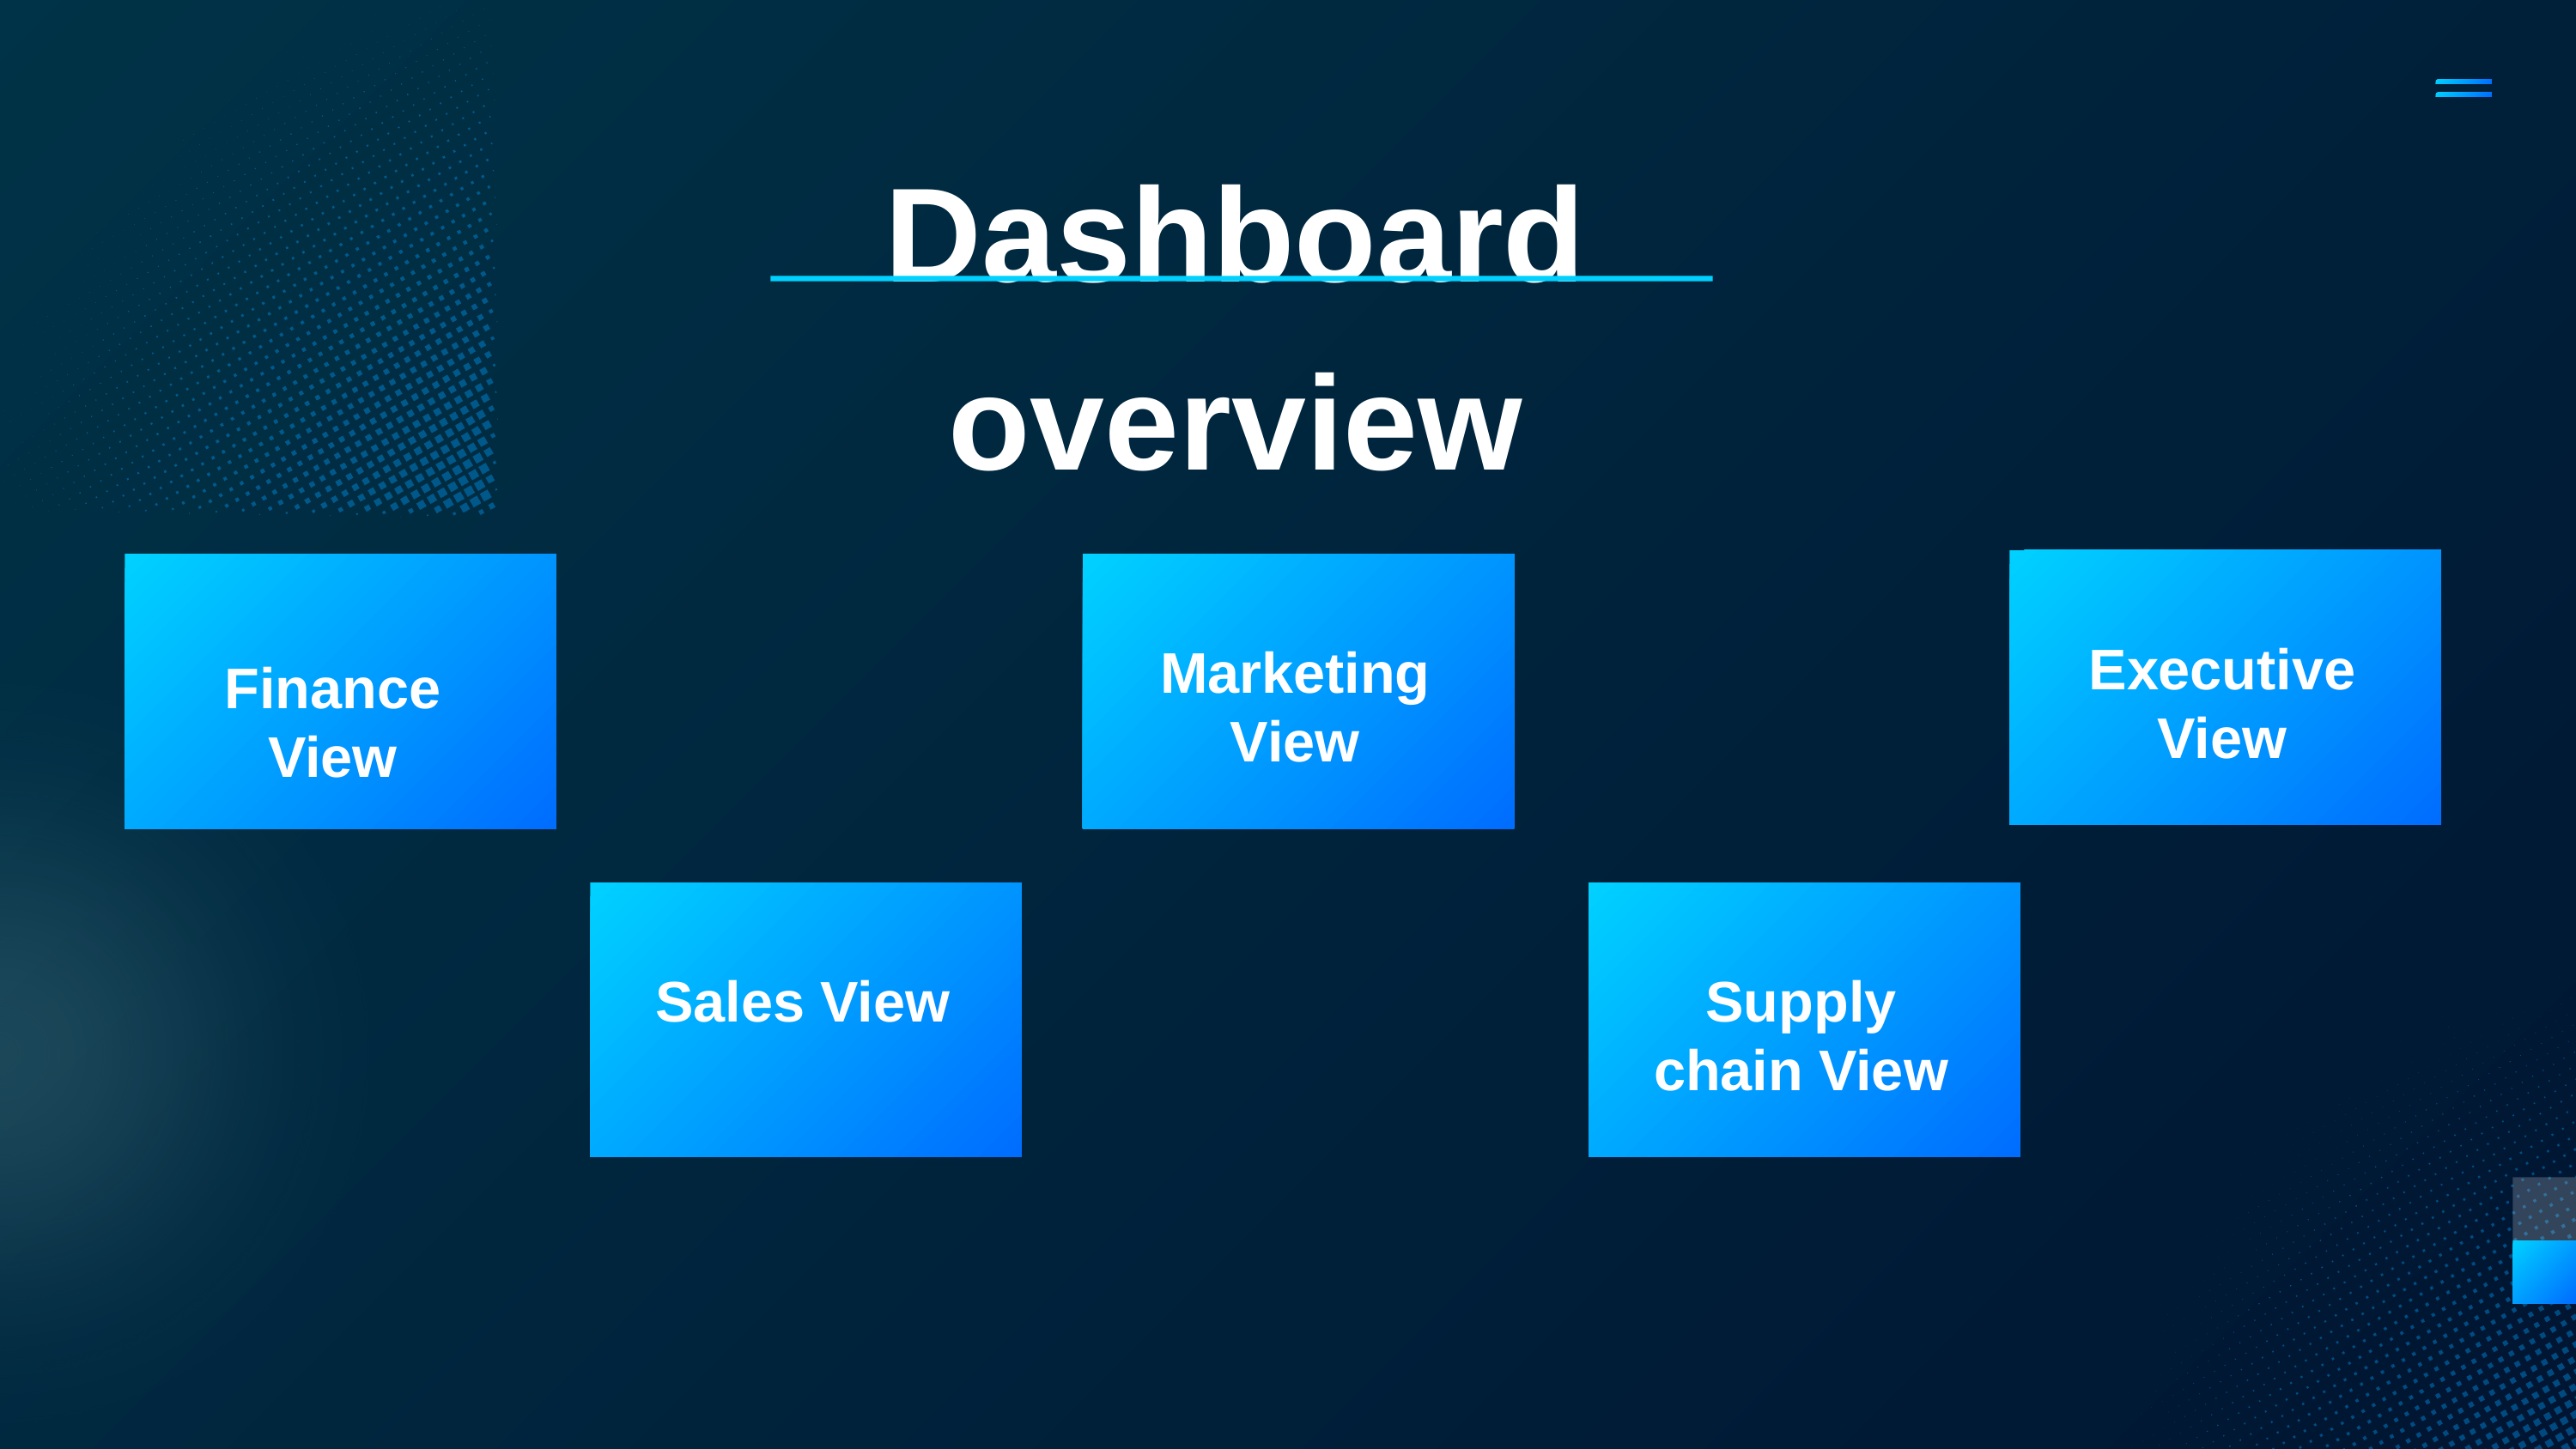

Dashboard overview

Executive View
Marketing View
Finance View

Sales View
Supply chain View